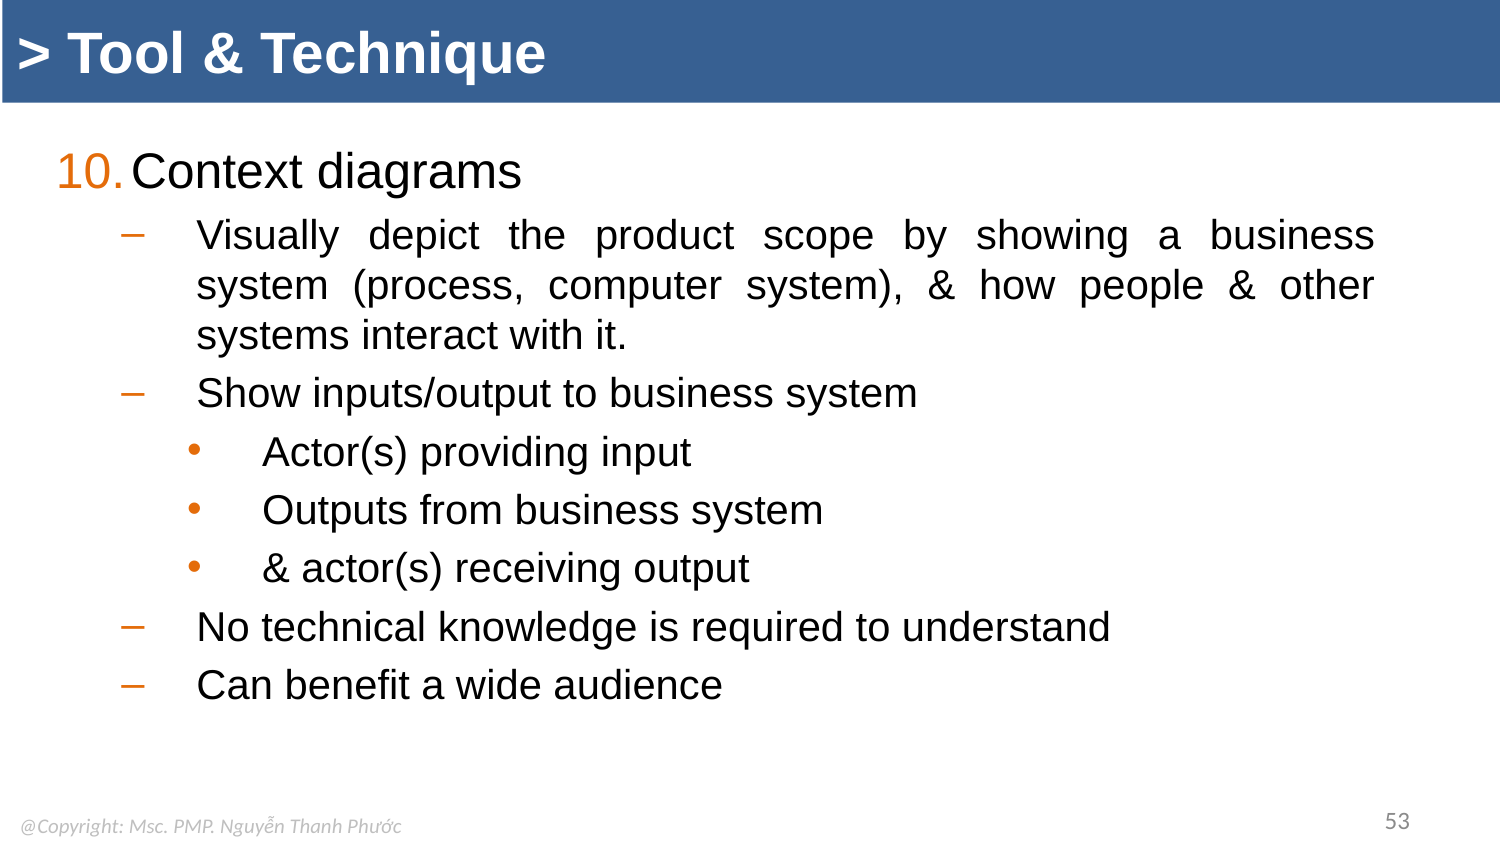

# > Tool & Technique
Context diagrams
Visually depict the product scope by showing a business system (process, computer system), & how people & other systems interact with it.
Show inputs/output to business system
Actor(s) providing input
Outputs from business system
& actor(s) receiving output
No technical knowledge is required to understand
Can benefit a wide audience

53